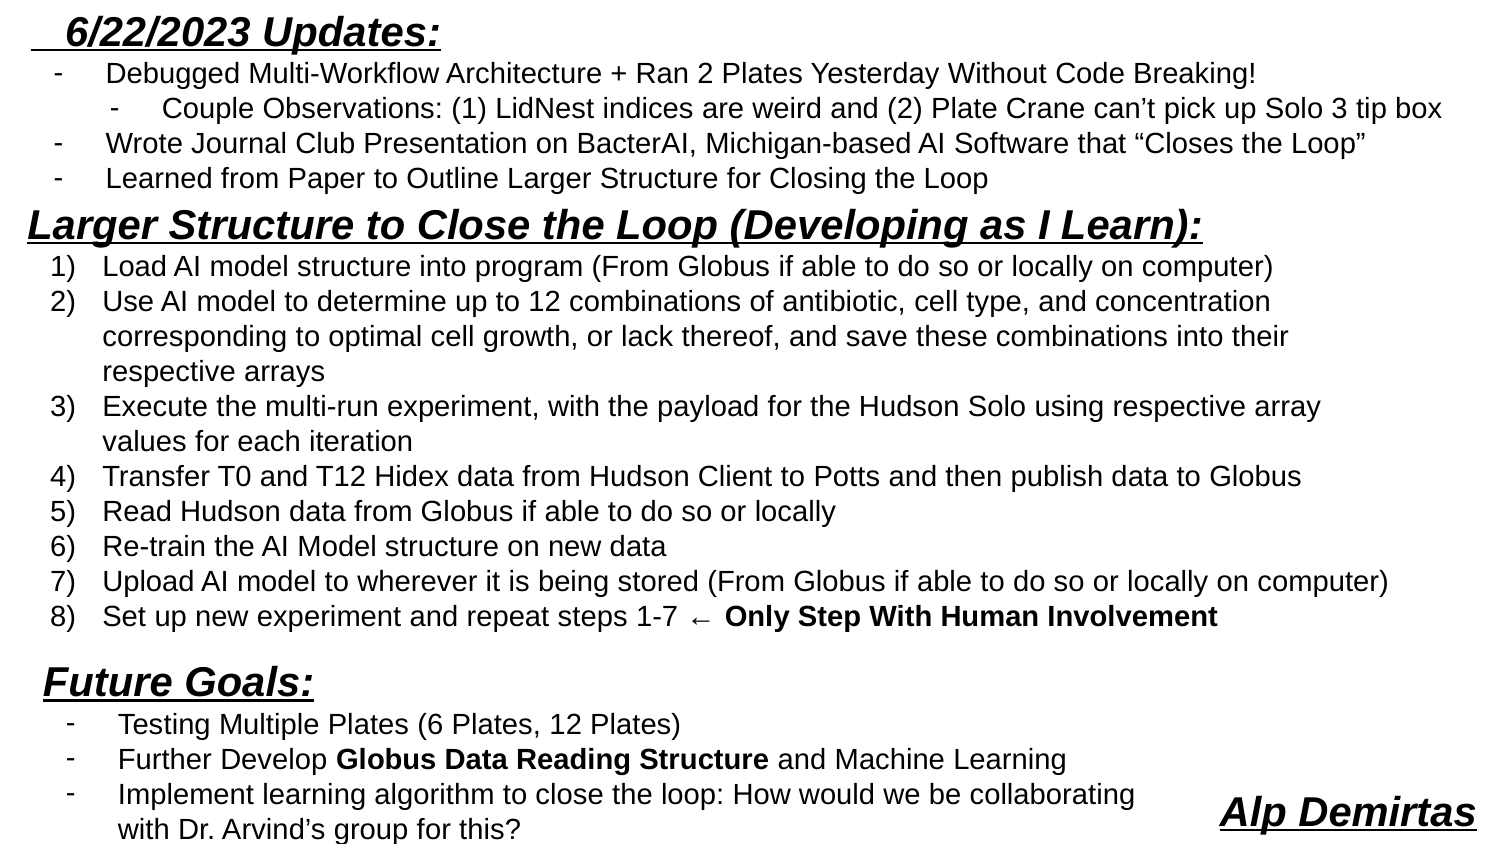

6/22/2023 Updates:
Debugged Multi-Workflow Architecture + Ran 2 Plates Yesterday Without Code Breaking!
Couple Observations: (1) LidNest indices are weird and (2) Plate Crane can’t pick up Solo 3 tip box
Wrote Journal Club Presentation on BacterAI, Michigan-based AI Software that “Closes the Loop”
Learned from Paper to Outline Larger Structure for Closing the Loop
Larger Structure to Close the Loop (Developing as I Learn):
Load AI model structure into program (From Globus if able to do so or locally on computer)
Use AI model to determine up to 12 combinations of antibiotic, cell type, and concentration
corresponding to optimal cell growth, or lack thereof, and save these combinations into their respective arrays
Execute the multi-run experiment, with the payload for the Hudson Solo using respective array values for each iteration
Transfer T0 and T12 Hidex data from Hudson Client to Potts and then publish data to Globus
Read Hudson data from Globus if able to do so or locally
Re-train the AI Model structure on new data
Upload AI model to wherever it is being stored (From Globus if able to do so or locally on computer)
Set up new experiment and repeat steps 1-7 ← Only Step With Human Involvement
Future Goals:
Testing Multiple Plates (6 Plates, 12 Plates)
Further Develop Globus Data Reading Structure and Machine Learning
Implement learning algorithm to close the loop: How would we be collaborating with Dr. Arvind’s group for this?
Alp Demirtas